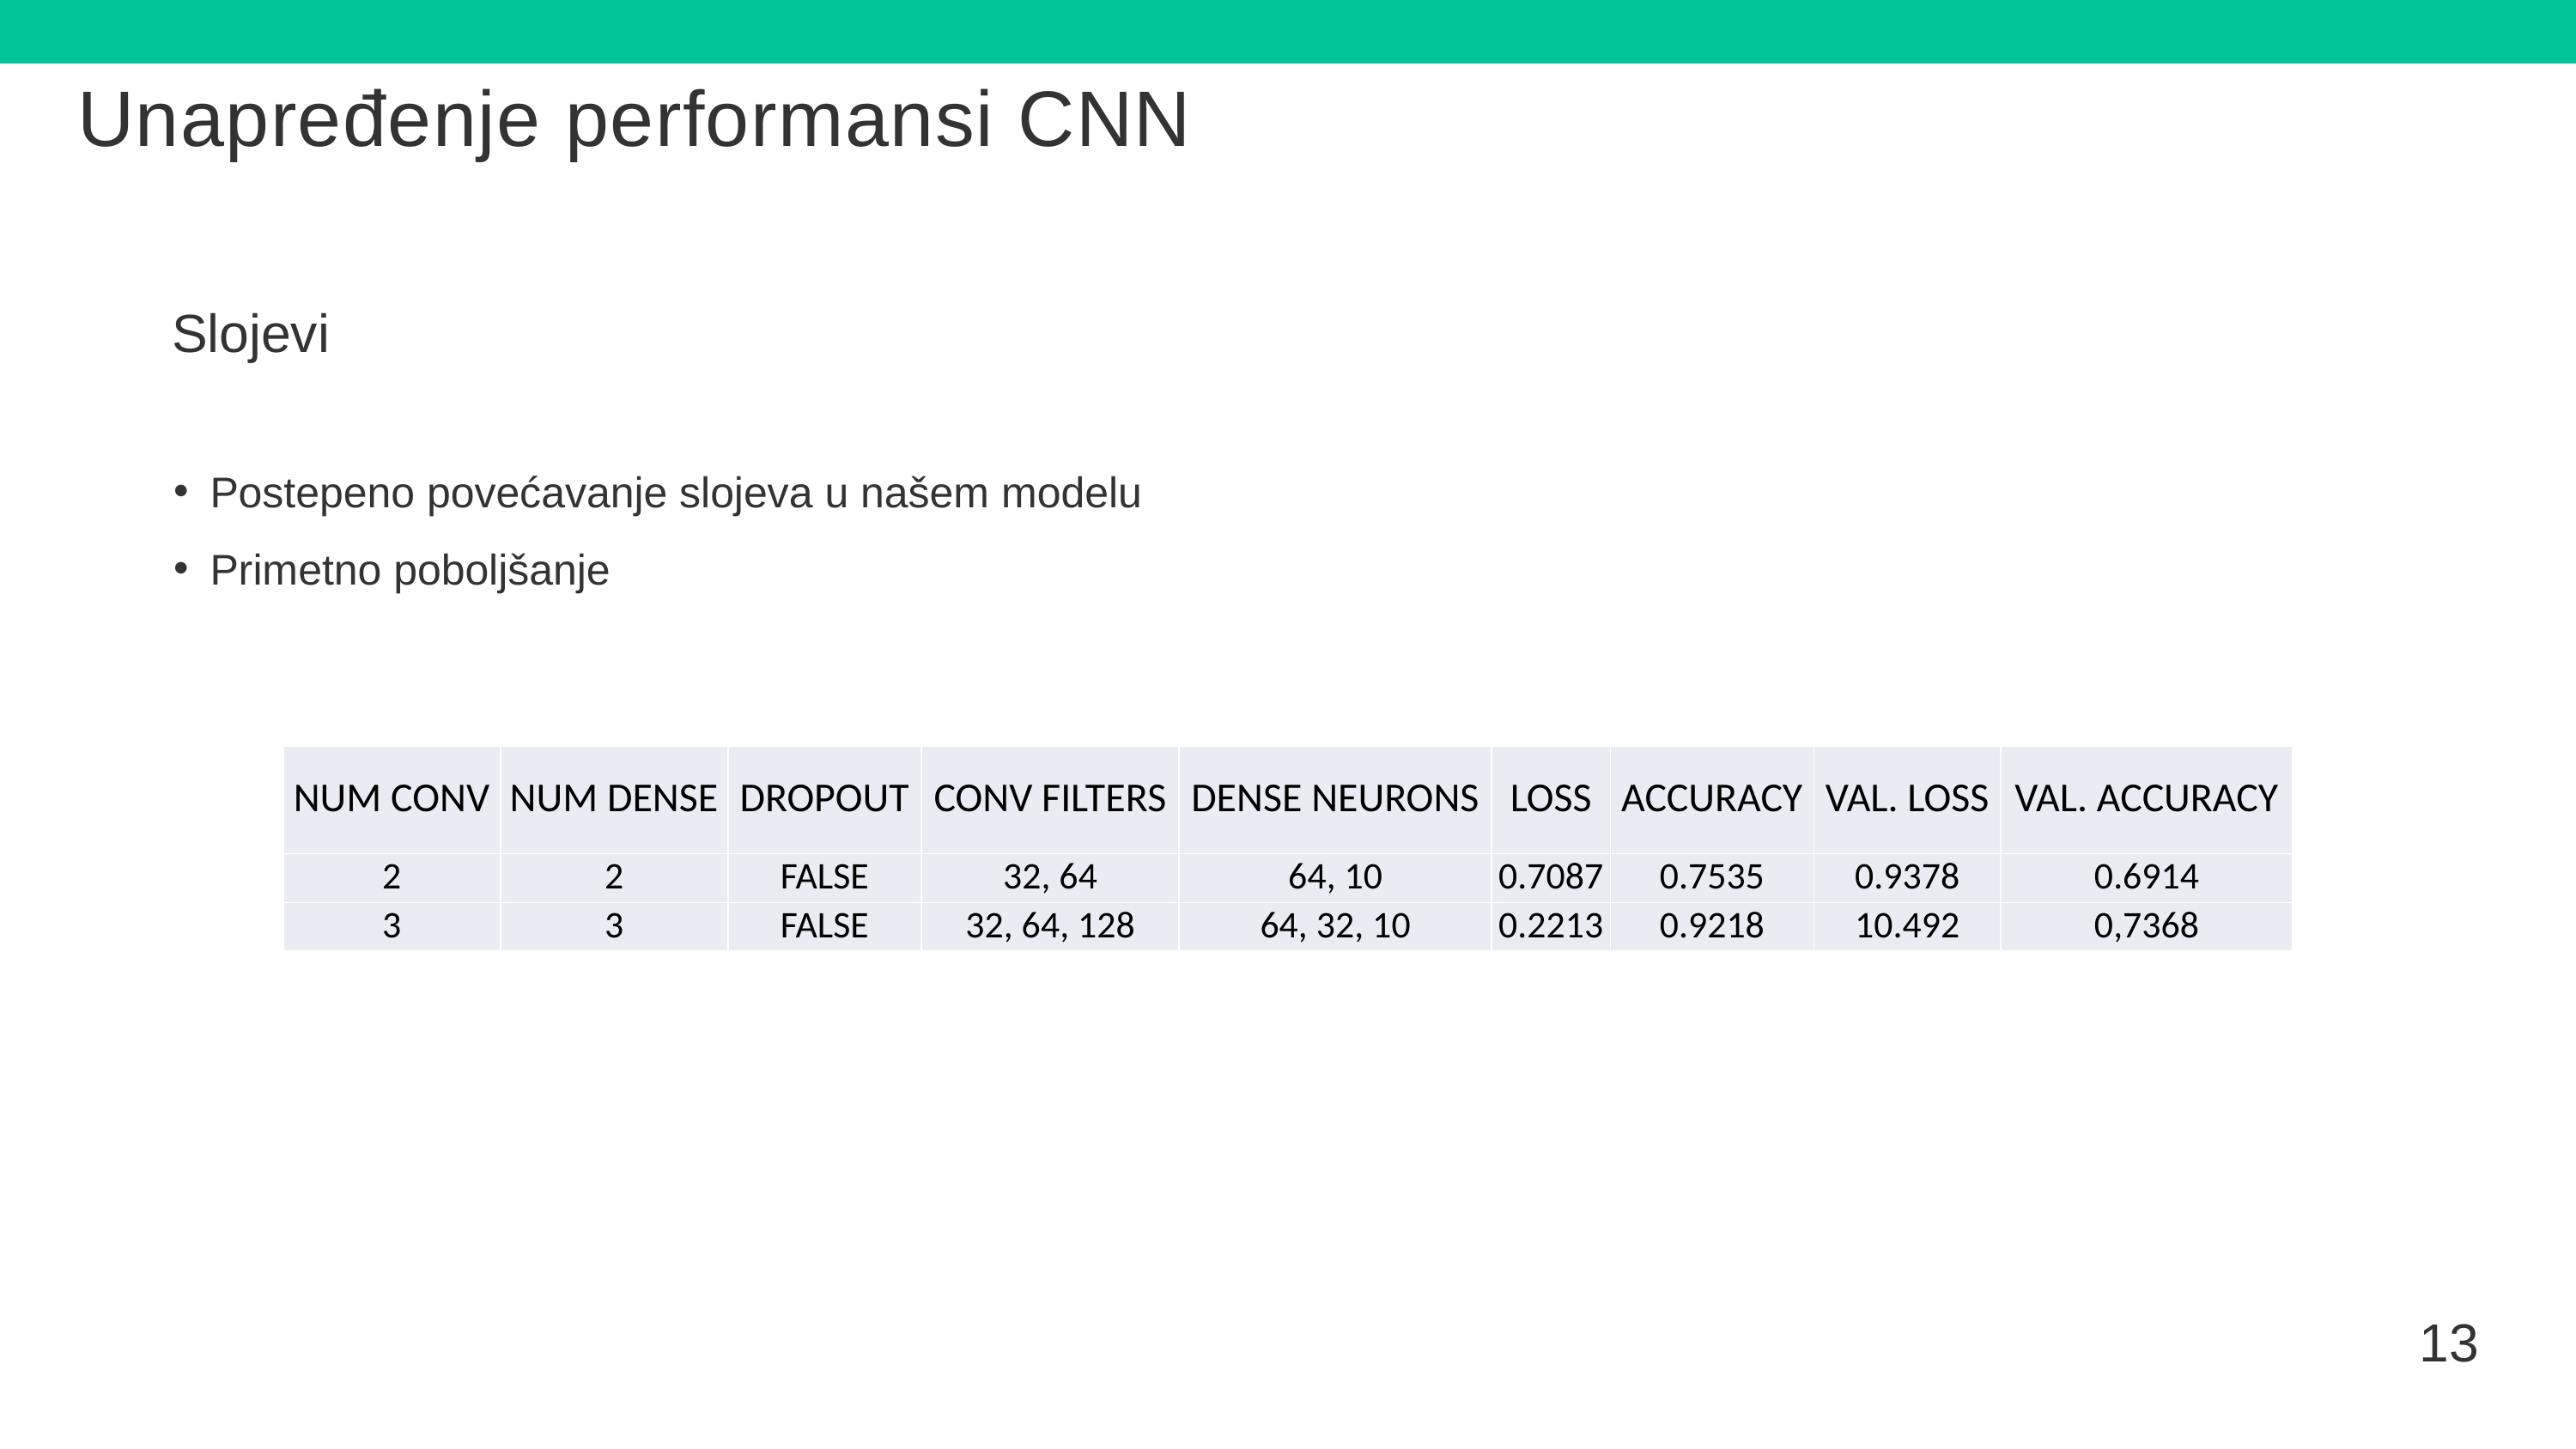

# Unapređenje performansi CNN
Slojevi
Postepeno povećavanje slojeva u našem modelu
Primetno poboljšanje

| NUM CONV | NUM DENSE | DROPOUT | CONV FILTERS | DENSE NEURONS | LOSS | ACCURACY | VAL. LOSS | VAL. ACCURACY |
| --- | --- | --- | --- | --- | --- | --- | --- | --- |
| 2 | 2 | FALSE | 32, 64 | 64, 10 | 0.7087 | 0.7535 | 0.9378 | 0.6914 |
| 3 | 3 | FALSE | 32, 64, 128 | 64, 32, 10 | 0.2213 | 0.9218 | 10.492 | 0,7368 |
13